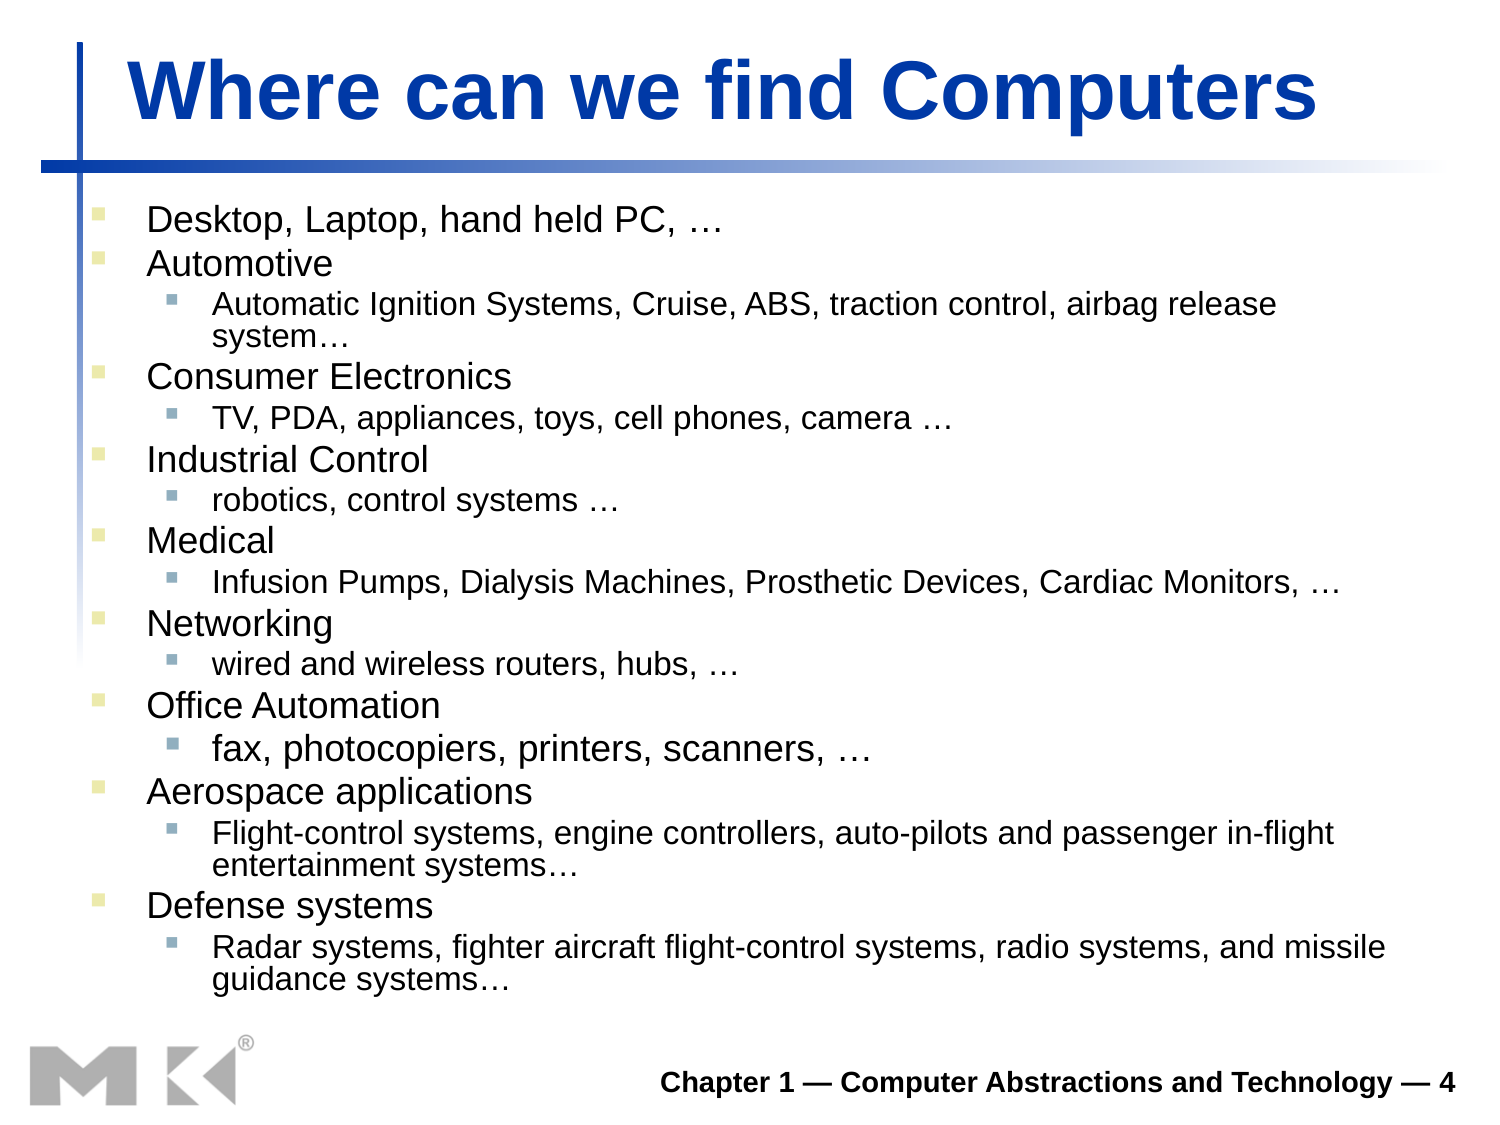

# Where can we find Computers
Desktop, Laptop, hand held PC, …
Automotive
Automatic Ignition Systems, Cruise, ABS, traction control, airbag release system…
Consumer Electronics
TV, PDA, appliances, toys, cell phones, camera …
Industrial Control
robotics, control systems …
Medical
Infusion Pumps, Dialysis Machines, Prosthetic Devices, Cardiac Monitors, …
Networking
wired and wireless routers, hubs, …
Office Automation
fax, photocopiers, printers, scanners, …
Aerospace applications
Flight-control systems, engine controllers, auto-pilots and passenger in-flight entertainment systems…
Defense systems
Radar systems, fighter aircraft flight-control systems, radio systems, and missile guidance systems…
Chapter 1 — Computer Abstractions and Technology — 4